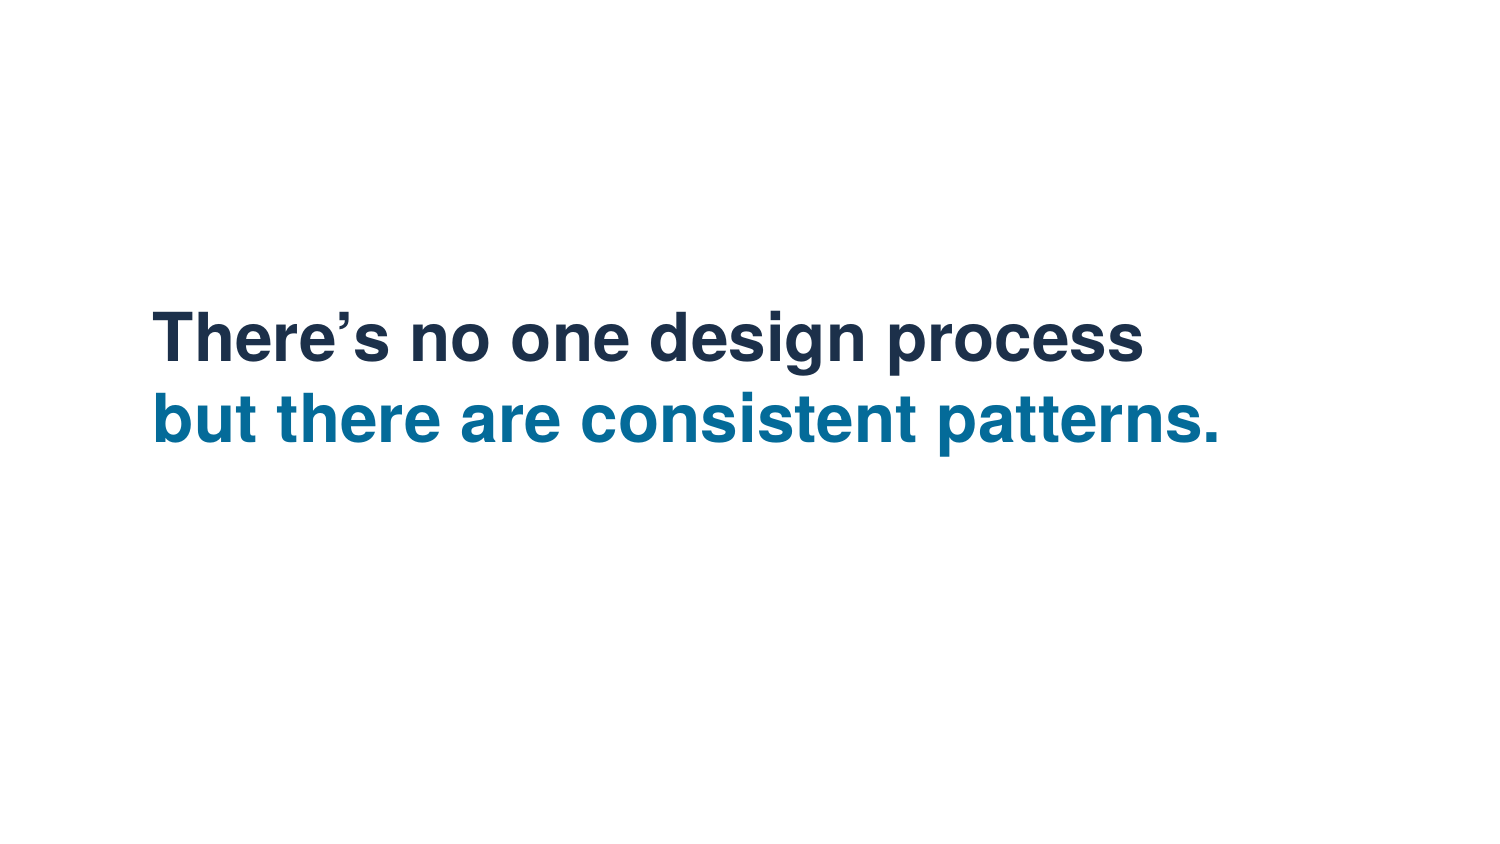

There’s no one design process
but there are consistent patterns.